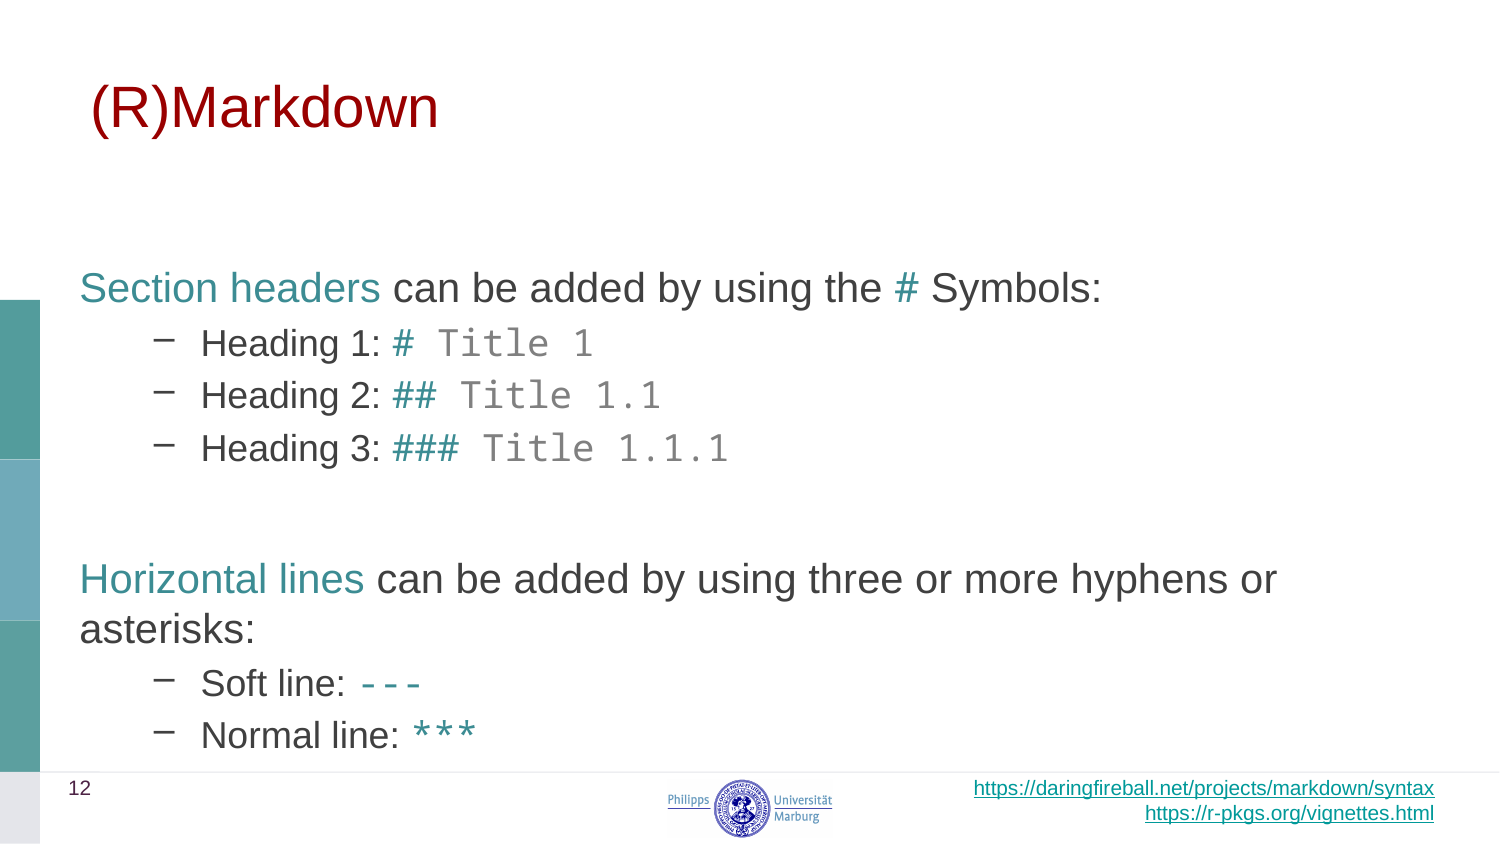

# (R)Markdown
Section headers can be added by using the # Symbols:
Heading 1: # Title 1
Heading 2: ## Title 1.1
Heading 3: ### Title 1.1.1

Horizontal lines can be added by using three or more hyphens or asterisks:
Soft line: ---
Normal line: ***
12
https://daringfireball.net/projects/markdown/syntax
https://r-pkgs.org/vignettes.html